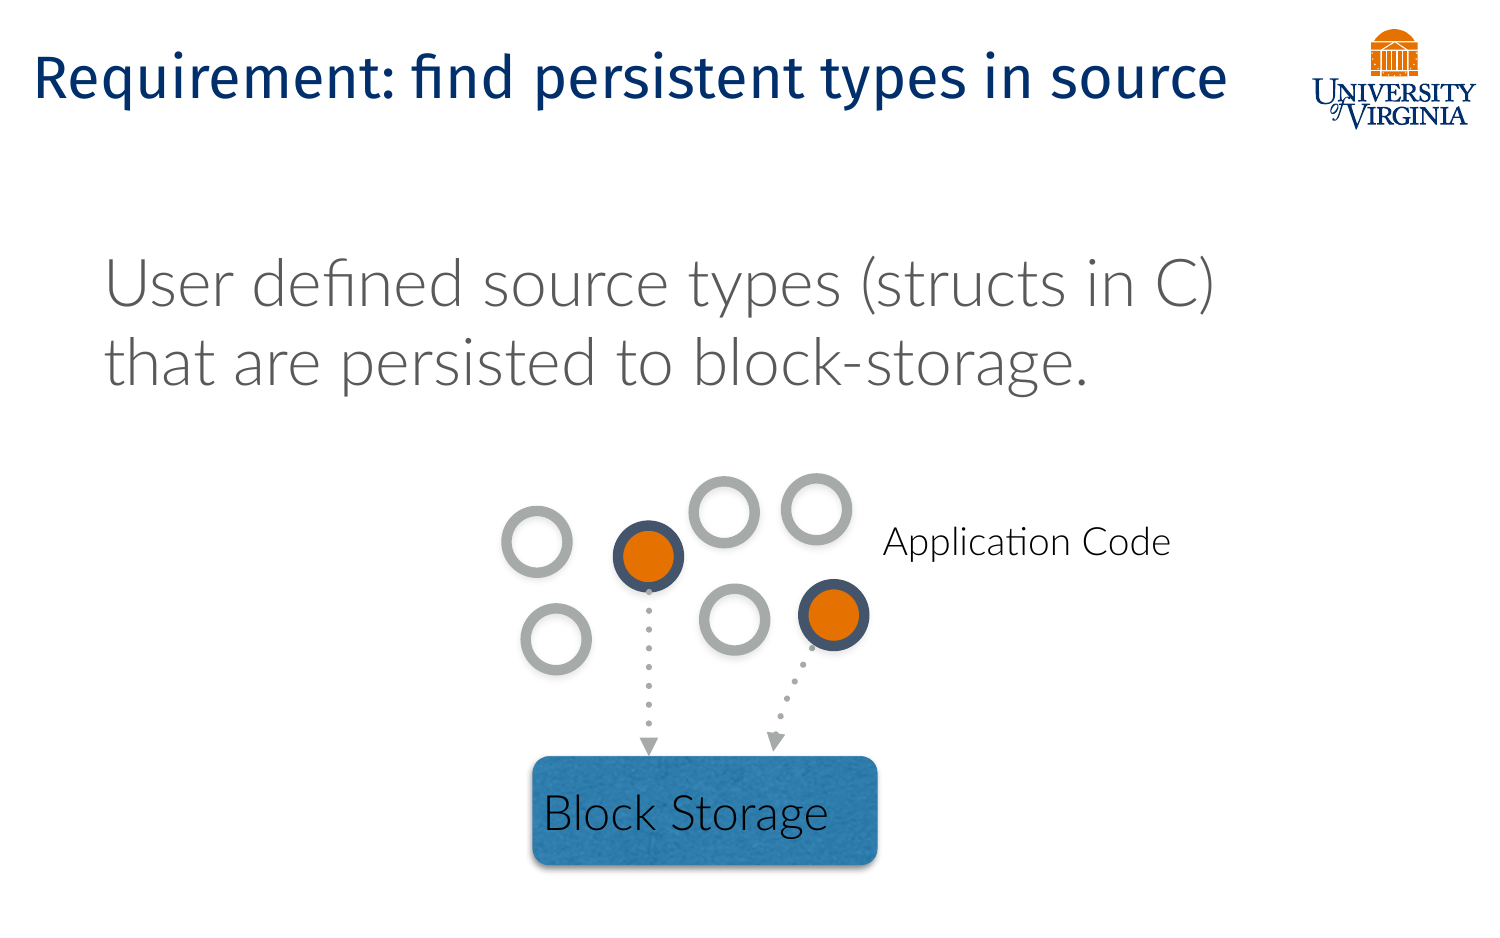

# Requirement: find persistent types in source
User defined source types (structs in C)
that are persisted to block-storage.

Application Code

Block Storage